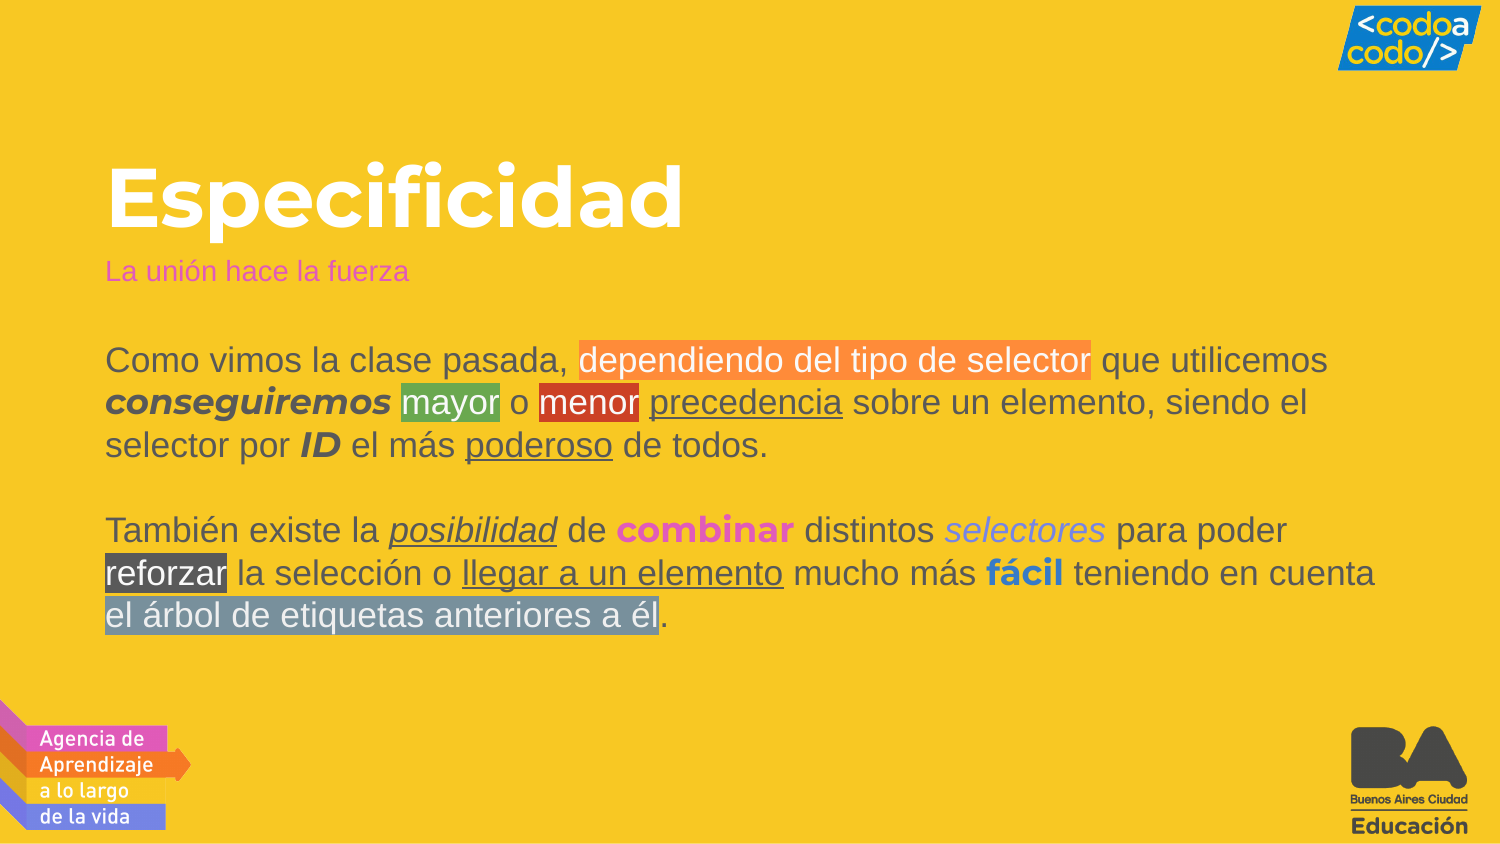

# Especificidad
La unión hace la fuerza
Como vimos la clase pasada, dependiendo del tipo de selector que utilicemos conseguiremos mayor o menor precedencia sobre un elemento, siendo el selector por ID el más poderoso de todos.

También existe la posibilidad de combinar distintos selectores para poder reforzar la selección o llegar a un elemento mucho más fácil teniendo en cuenta el árbol de etiquetas anteriores a él.